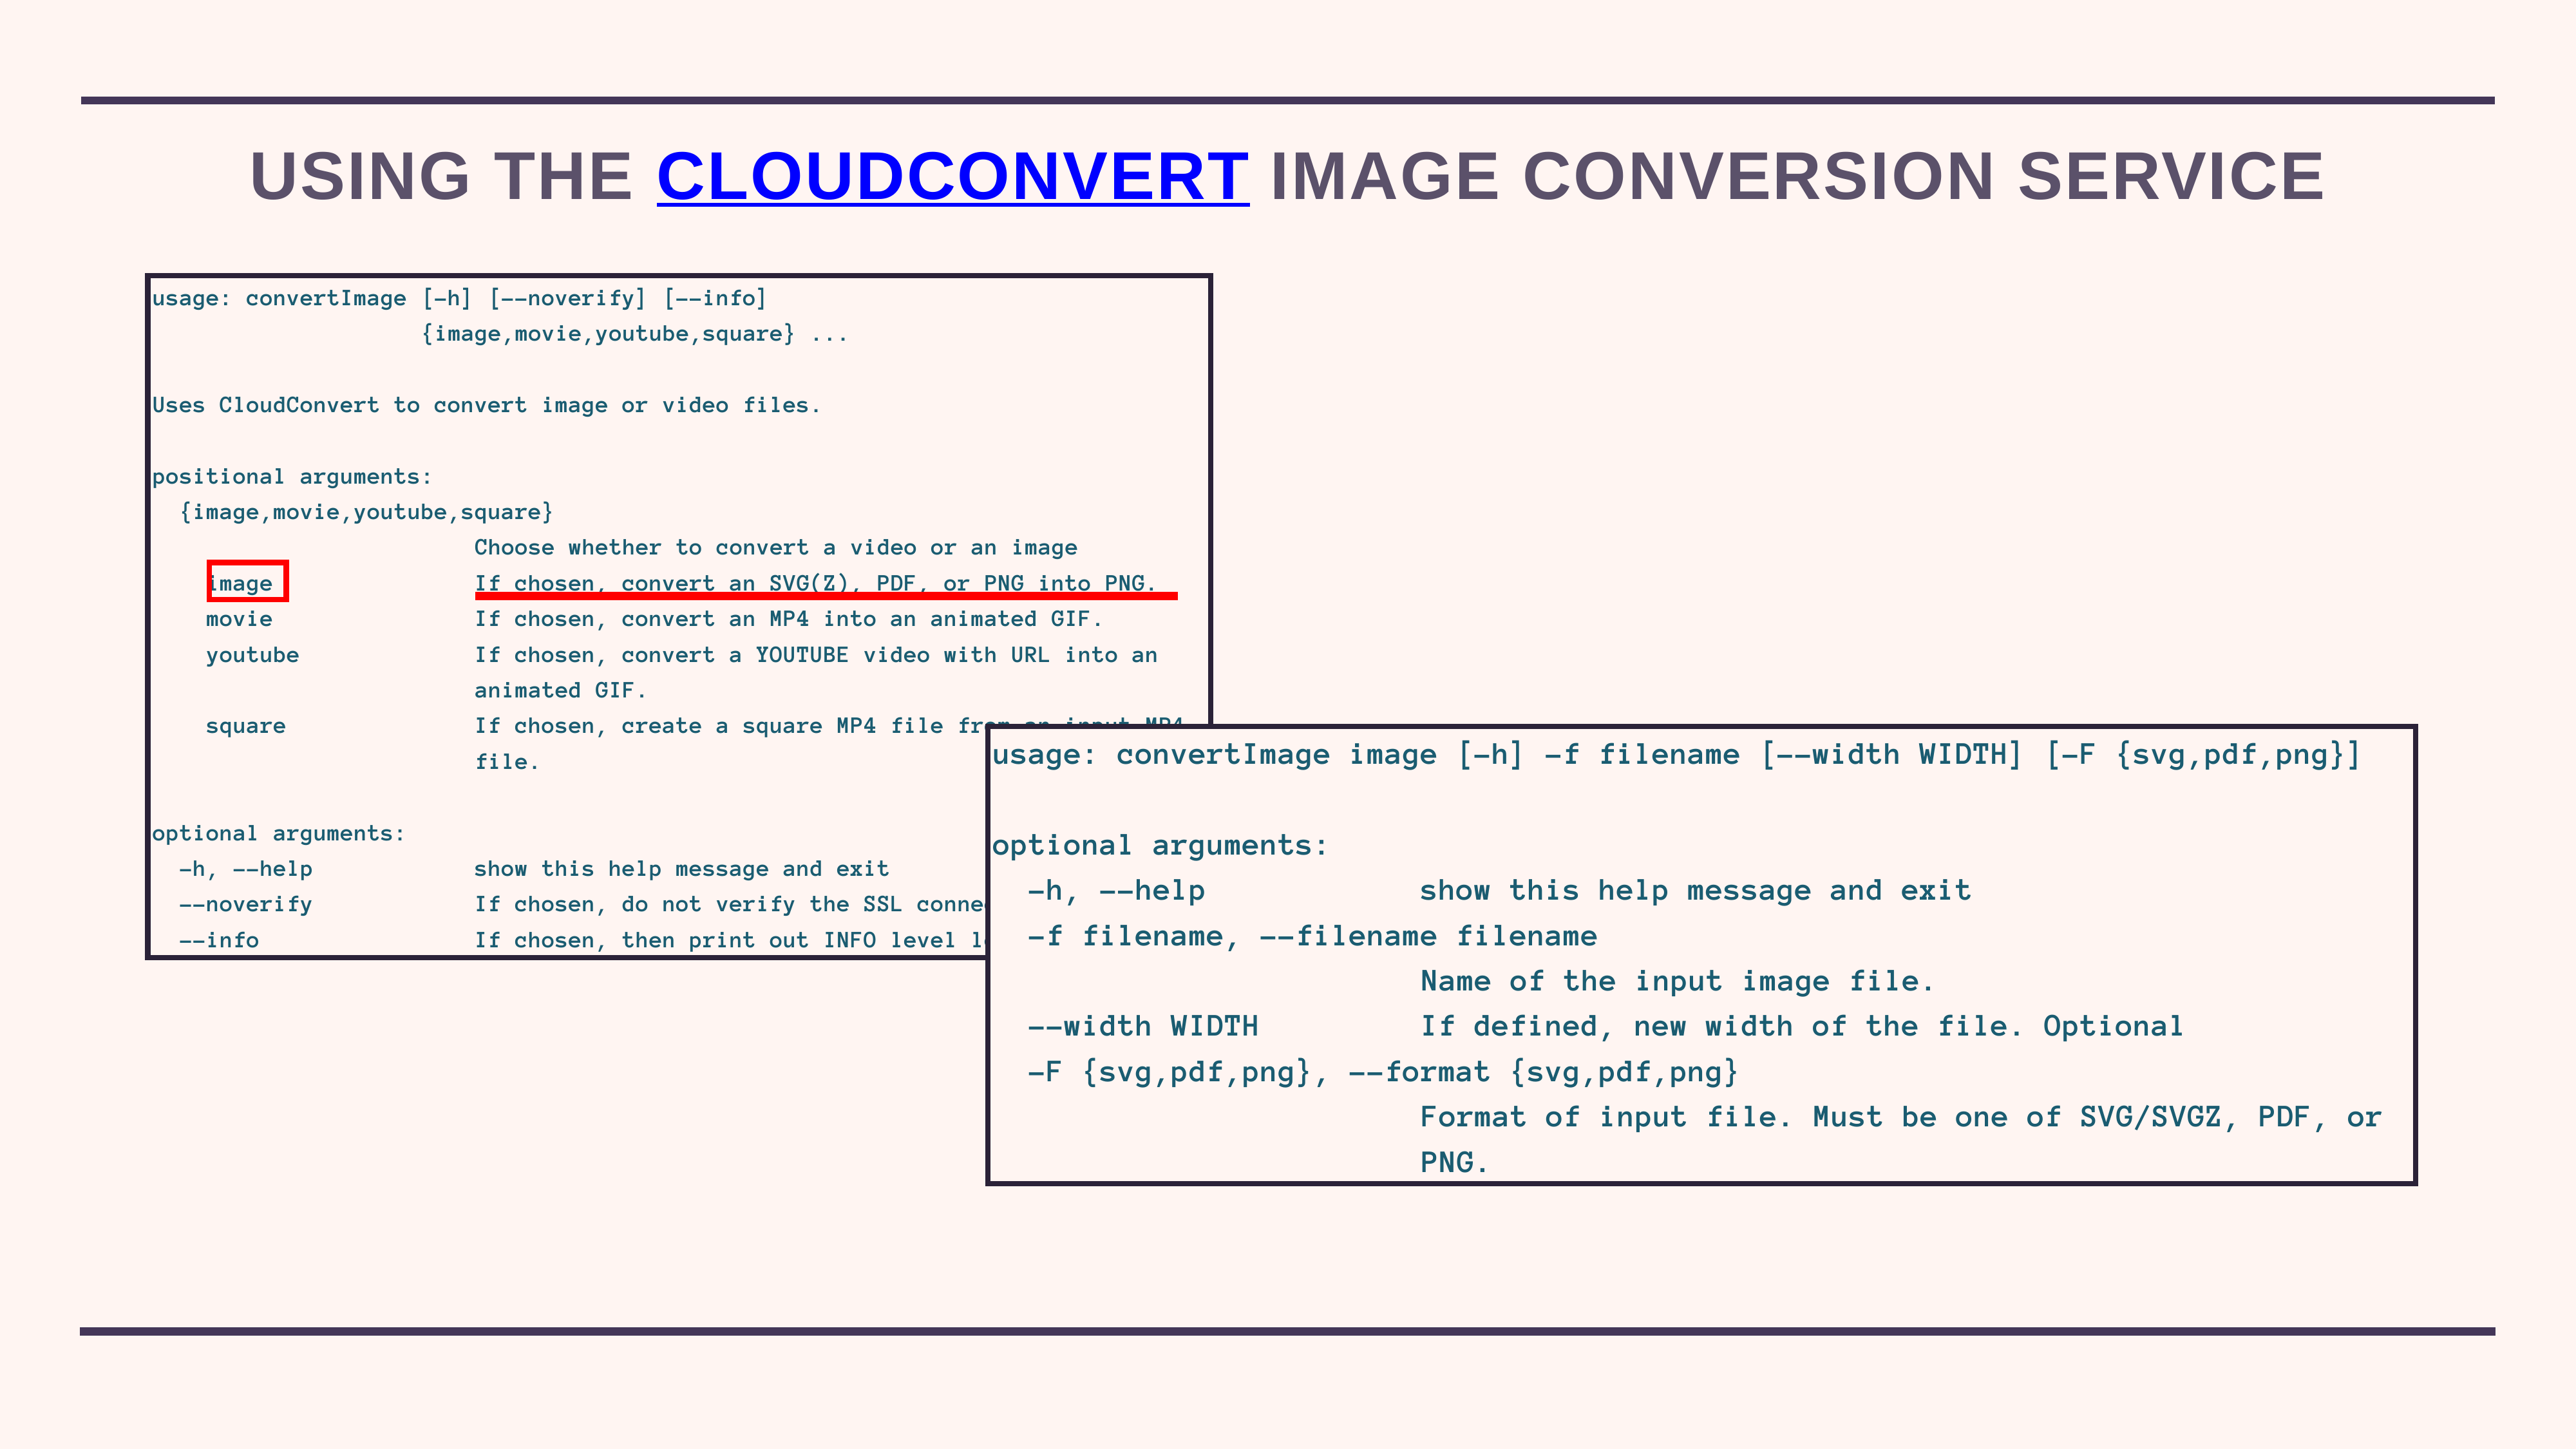

# using the cloudconvert image conversion service
usage: convertImage [-h] [--noverify] [--info]
                    {image,movie,youtube,square} ...

Uses CloudConvert to convert image or video files.

positional arguments:
  {image,movie,youtube,square}
                        Choose whether to convert a video or an image
    image               If chosen, convert an SVG(Z), PDF, or PNG into PNG.
    movie               If chosen, convert an MP4 into an animated GIF.
    youtube             If chosen, convert a YOUTUBE video with URL into an
                        animated GIF.
    square              If chosen, create a square MP4 file from an input MP4
                        file.

optional arguments:
  -h, --help            show this help message and exit
  --noverify            If chosen, do not verify the SSL connection.
  --info                If chosen, then print out INFO level logging.

usage: convertImage image [-h] -f filename [--width WIDTH] [-F {svg,pdf,png}]

optional arguments:
  -h, --help            show this help message and exit
  -f filename, --filename filename
                        Name of the input image file.
  --width WIDTH         If defined, new width of the file. Optional
  -F {svg,pdf,png}, --format {svg,pdf,png}
                        Format of input file. Must be one of SVG/SVGZ, PDF, or
                        PNG.